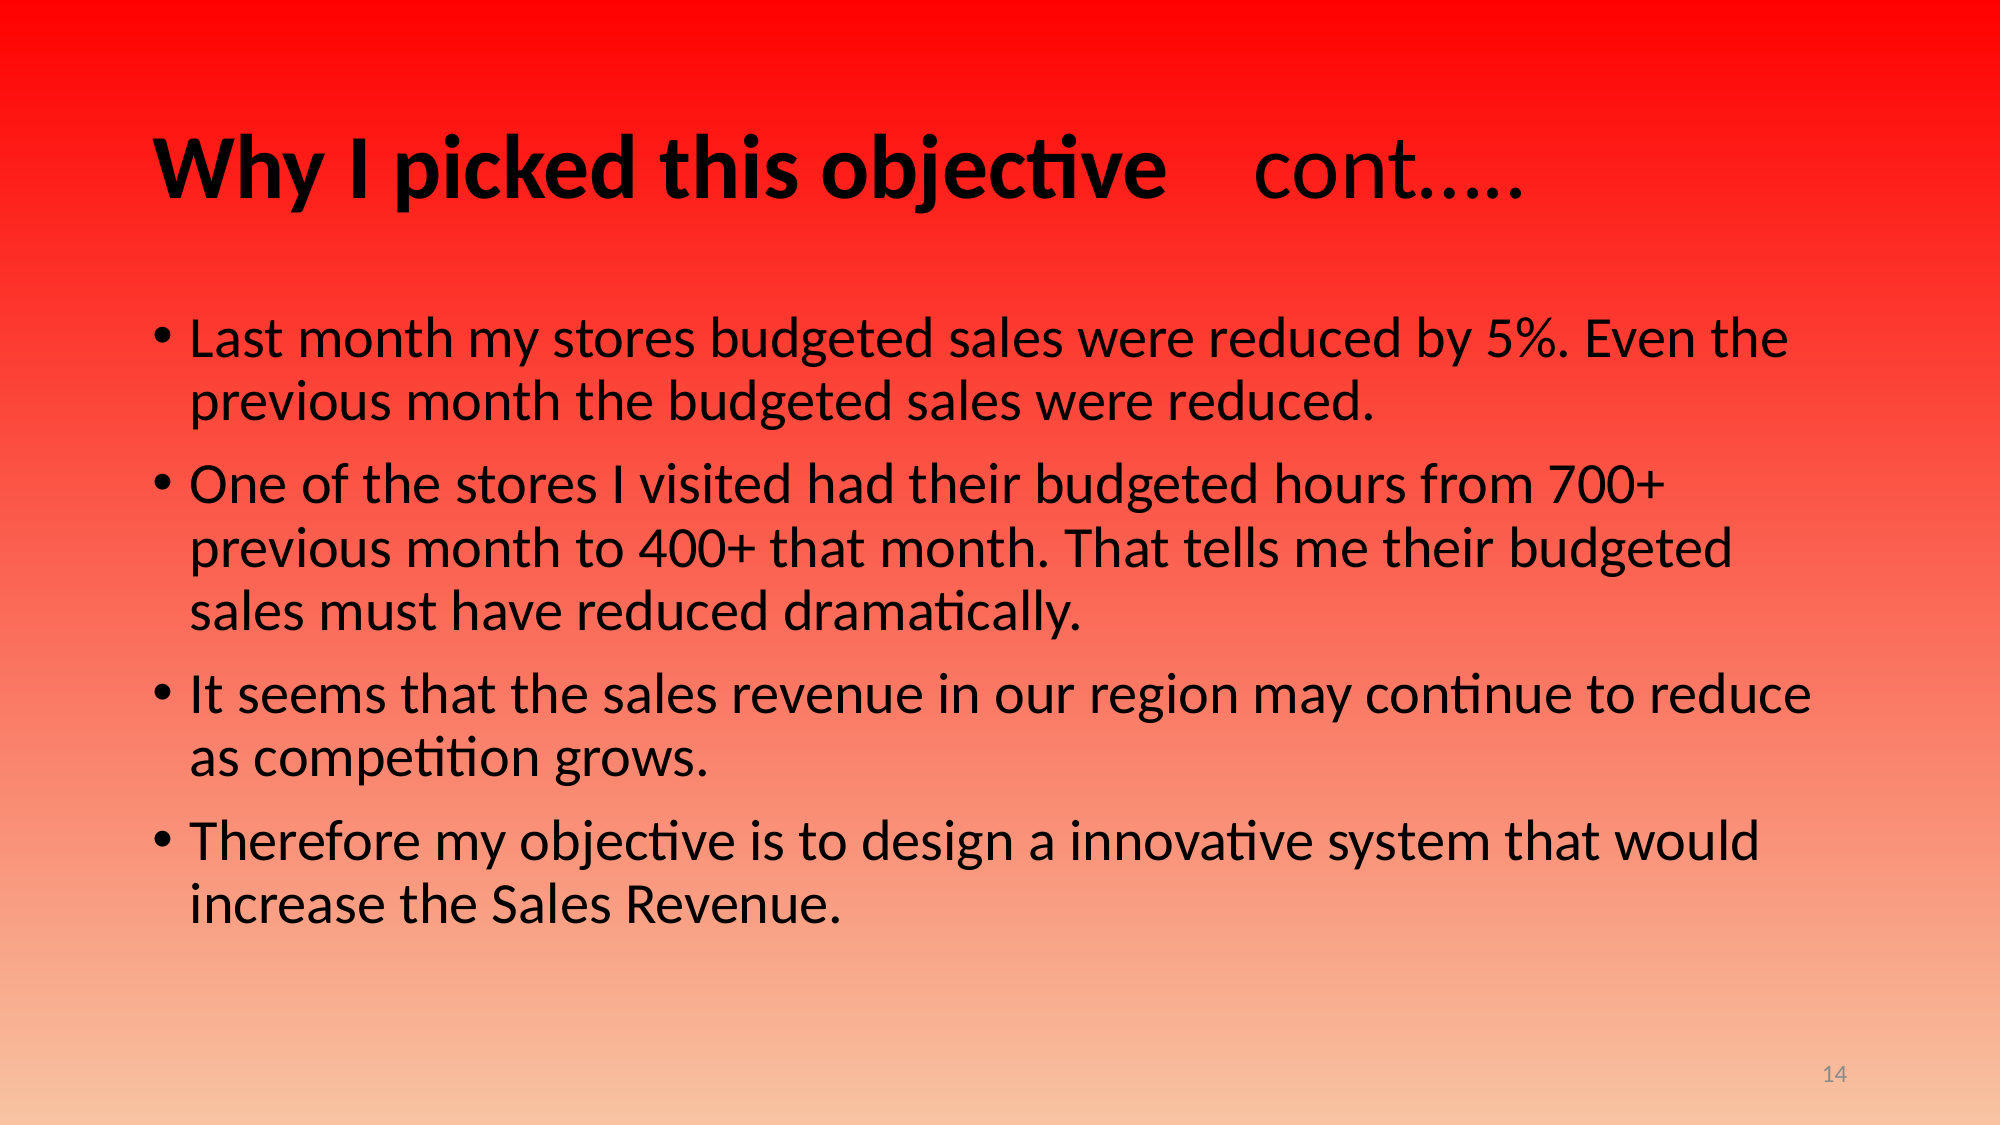

# Why I picked this objective    cont…..
Last month my stores budgeted sales were reduced by 5%. Even the previous month the budgeted sales were reduced.
One of the stores I visited had their budgeted hours from 700+ previous month to 400+ that month. That tells me their budgeted sales must have reduced dramatically.
It seems that the sales revenue in our region may continue to reduce as competition grows.
Therefore my objective is to design a innovative system that would increase the Sales Revenue.

14